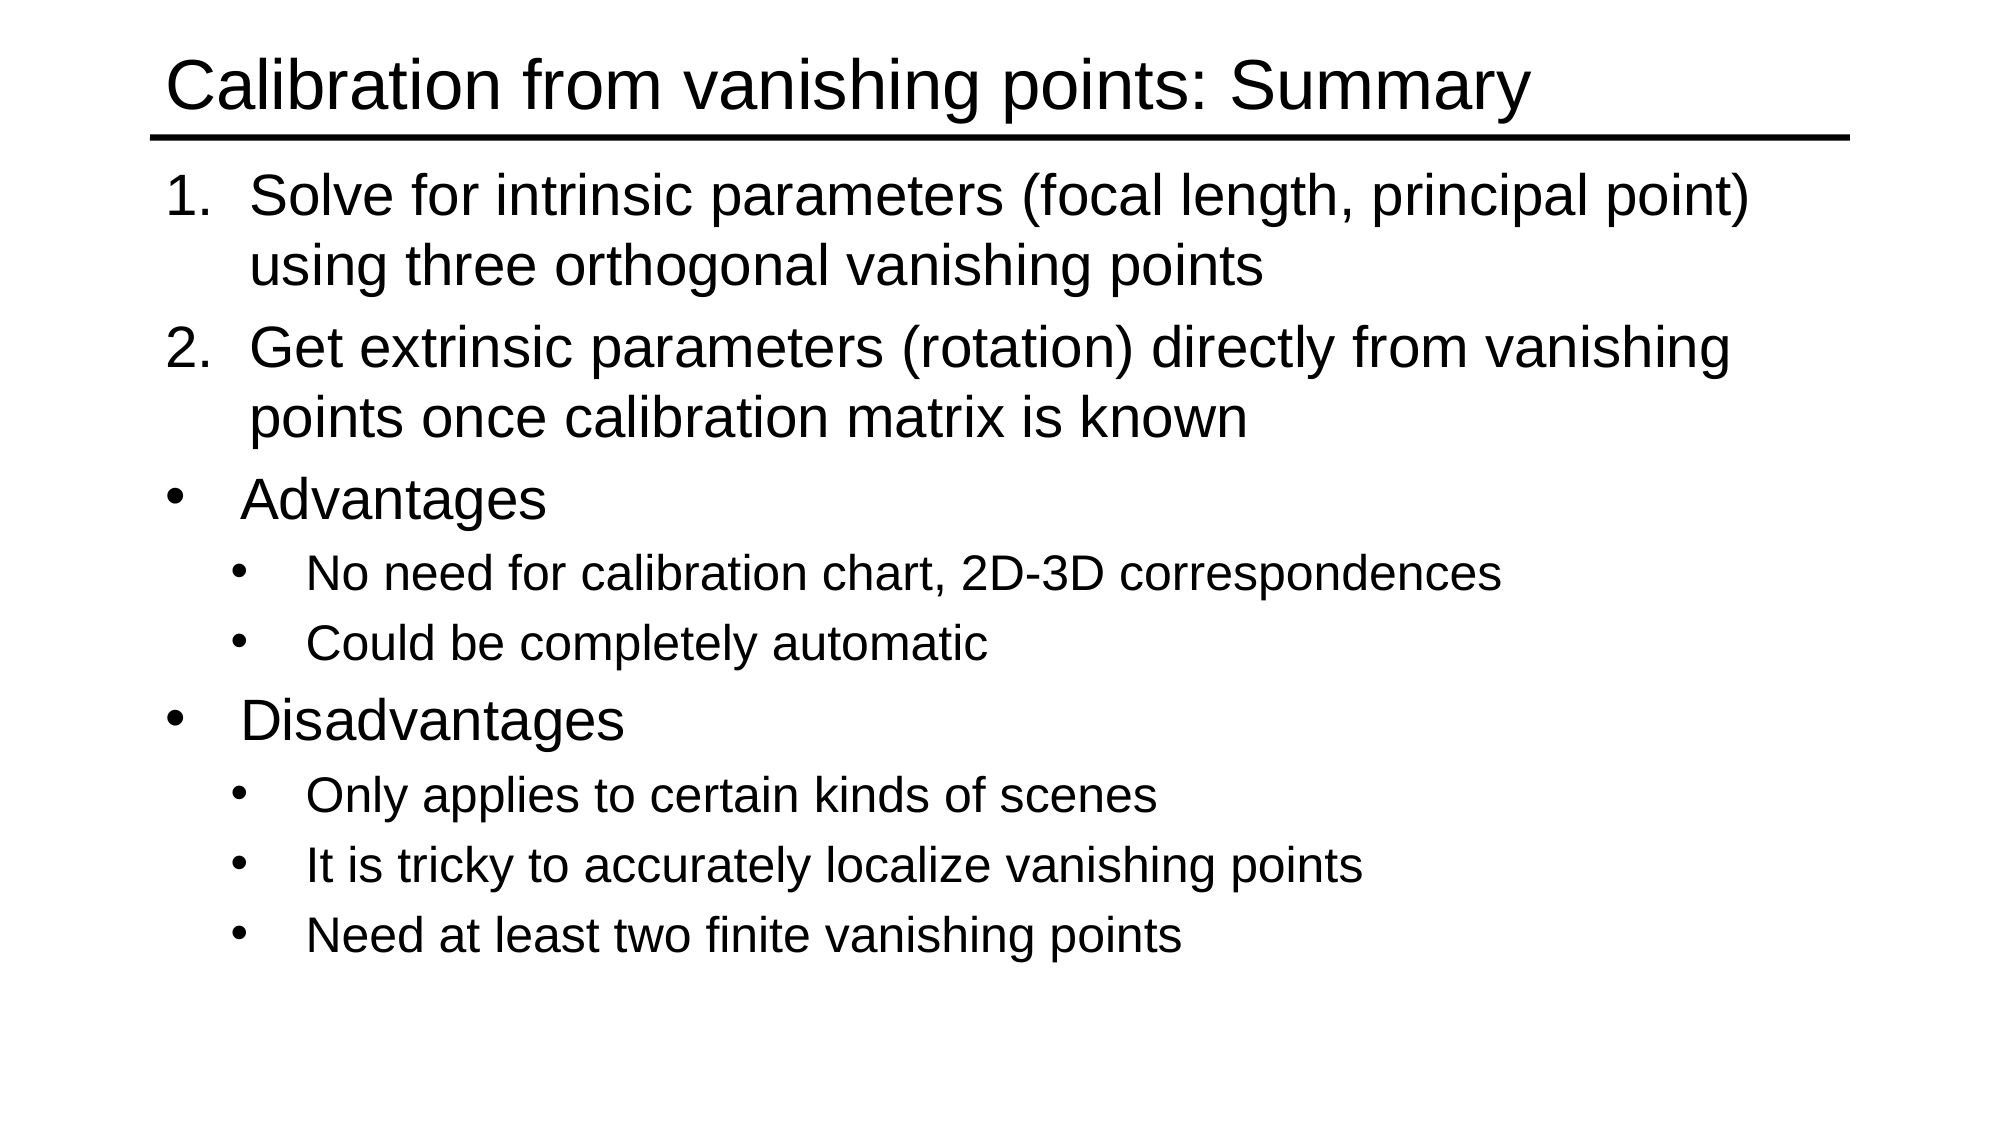

# Calibration from vanishing points: Summary
Solve for intrinsic parameters (focal length, principal point) using three orthogonal vanishing points
Get extrinsic parameters (rotation) directly from vanishing points once calibration matrix is known
Advantages
No need for calibration chart, 2D-3D correspondences
Could be completely automatic
Disadvantages
Only applies to certain kinds of scenes
It is tricky to accurately localize vanishing points
Need at least two finite vanishing points